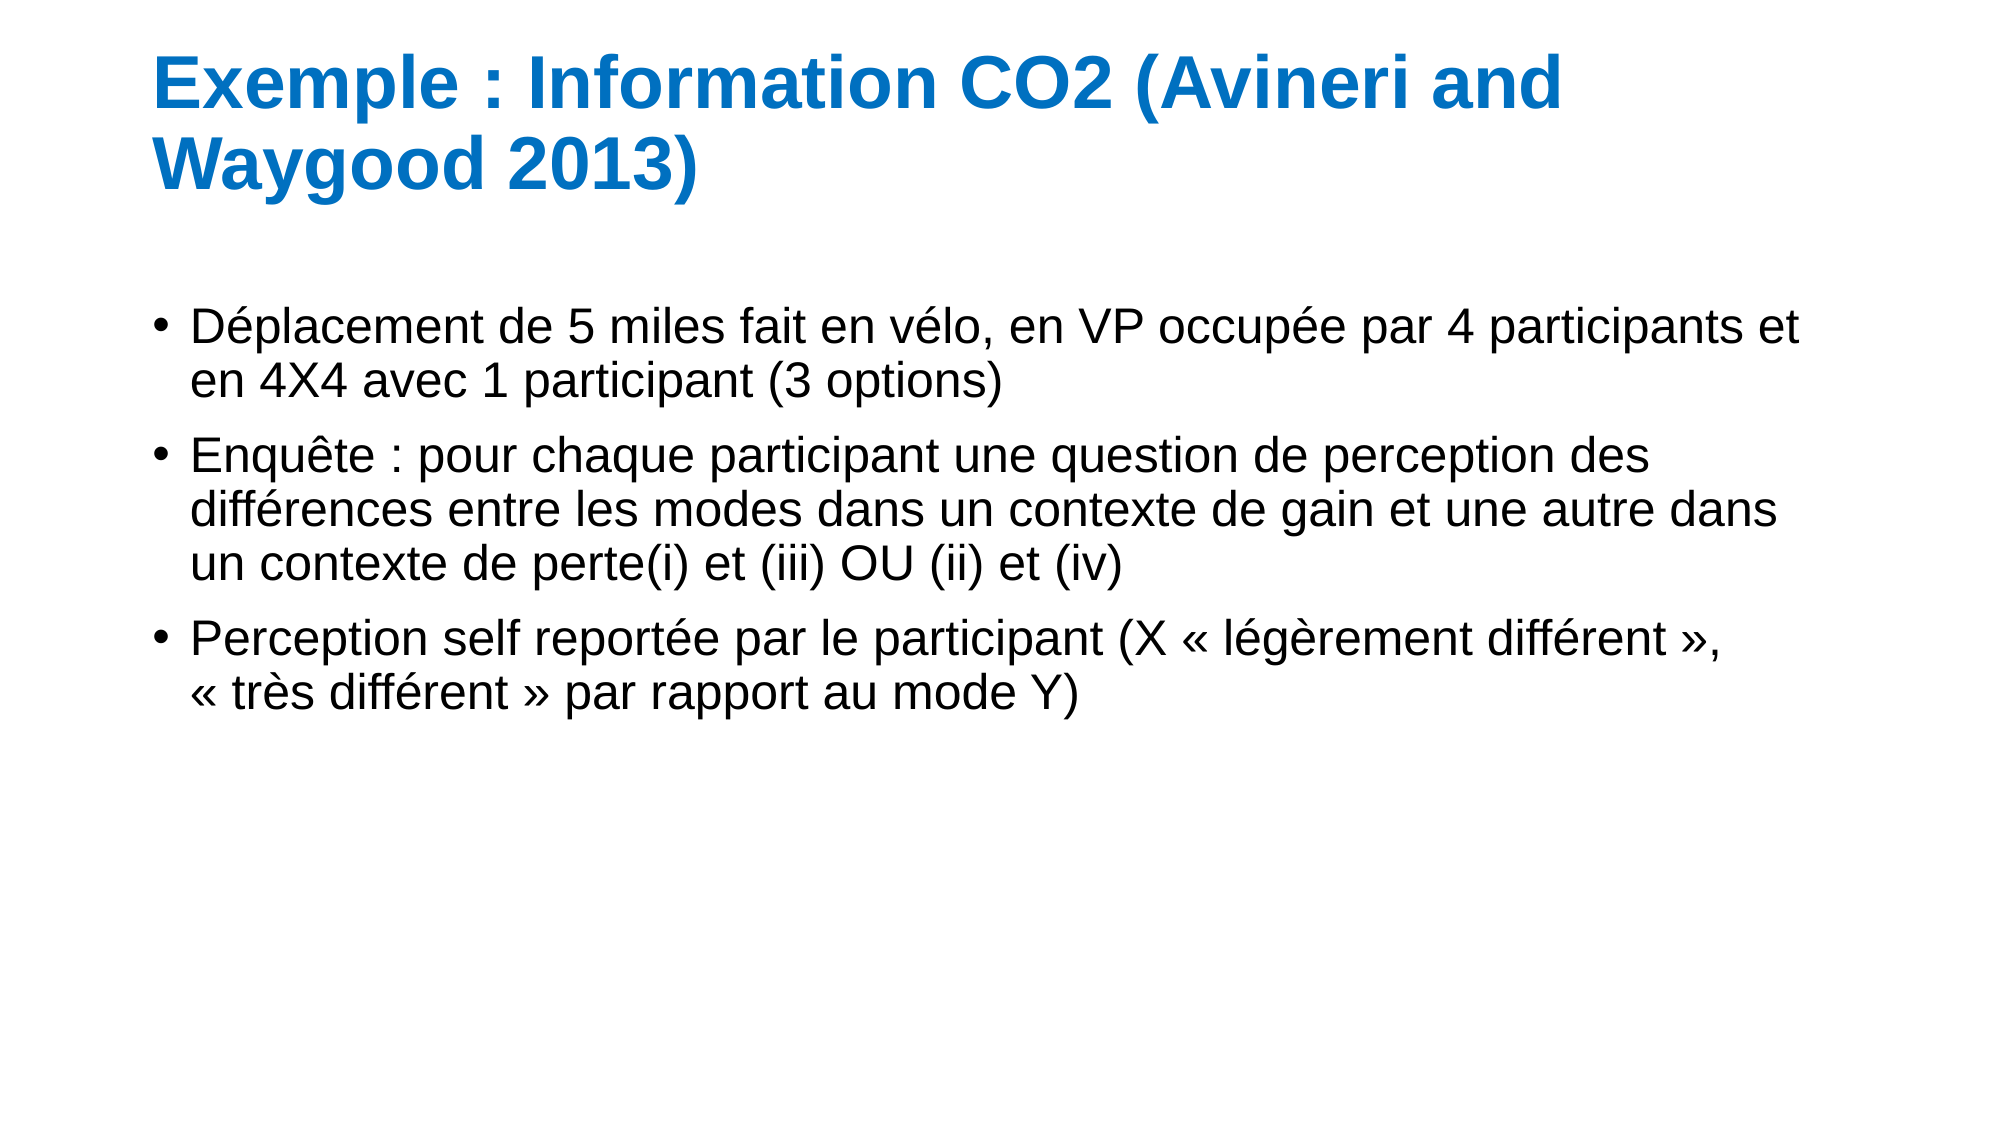

# Exemple : Information CO2 (Avineri and Waygood 2013)
Déplacement de 5 miles fait en vélo, en VP occupée par 4 participants et en 4X4 avec 1 participant (3 options)
Enquête : pour chaque participant une question de perception des différences entre les modes dans un contexte de gain et une autre dans un contexte de perte(i) et (iii) OU (ii) et (iv)
Perception self reportée par le participant (X « légèrement différent », « très différent » par rapport au mode Y)